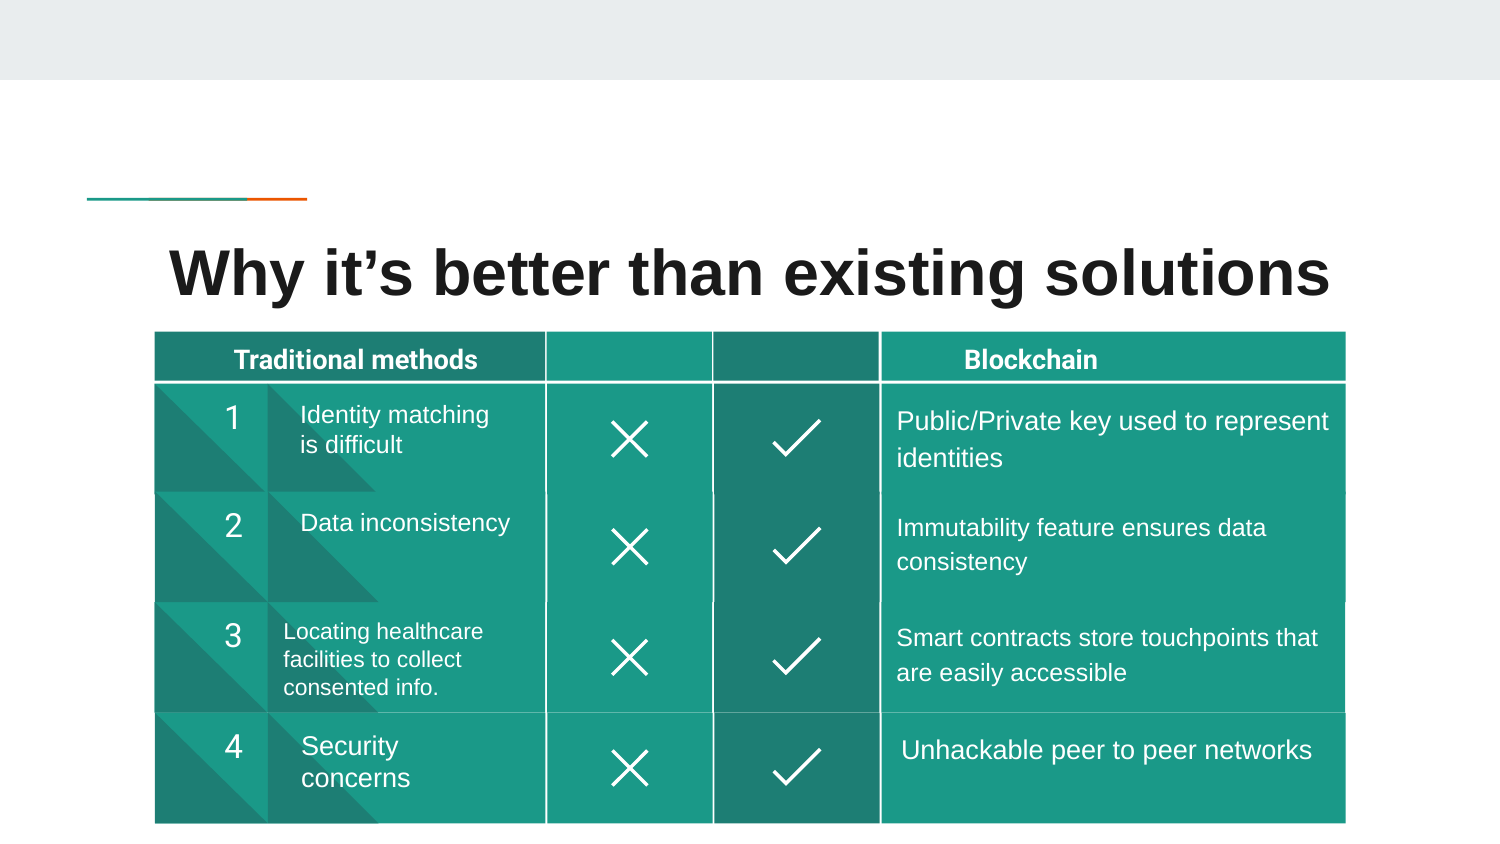

# Why it’s better than existing solutions

               Traditional methods

          Blockchain

Identity matching is difficult

Public/Private key used to represent identities
1

Immutability feature ensures data consistency
Data inconsistency
2

Smart contracts store touchpoints that are easily accessible

Locating healthcare facilities to collect consented info.
3

Security concerns

 Unhackable peer to peer networks
4